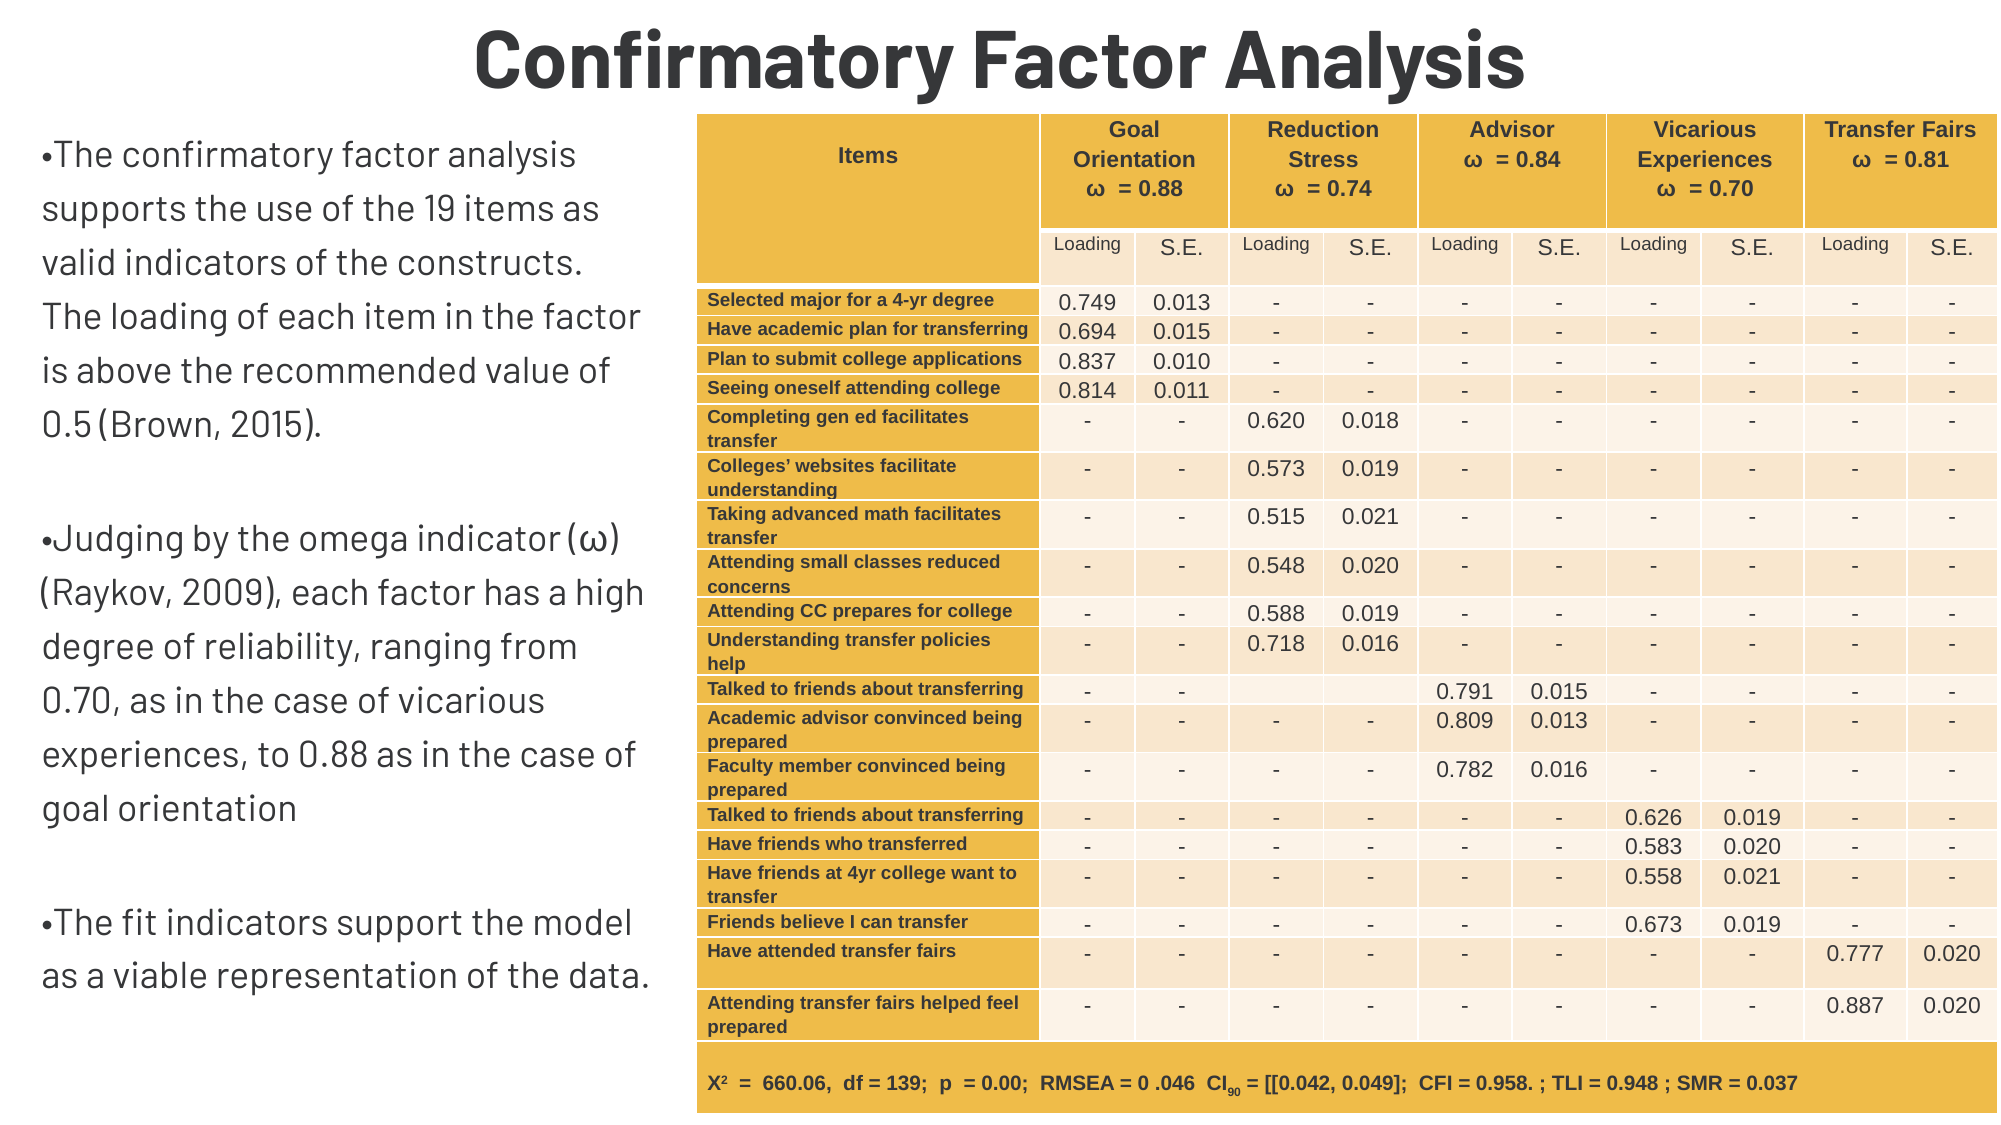

# Confirmatory Factor Analysis
The confirmatory factor analysis supports the use of the 19 items as valid indicators of the constructs. The loading of each item in the factor is above the recommended value of 0.5 (Brown, 2015).

Judging by the omega indicator (ω) (Raykov, 2009), each factor has a high degree of reliability, ranging from 0.70, as in the case of vicarious experiences, to 0.88 as in the case of goal orientation

The fit indicators support the model as a viable representation of the data.
| Items | Goal Orientation ω = 0.88 |  | Reduction Stress ω = 0.74 |  | Advisor ω = 0.84 |  | Vicarious Experiences ω = 0.70 |  | Transfer Fairs ω = 0.81 |  |
| --- | --- | --- | --- | --- | --- | --- | --- | --- | --- | --- |
|  | Loading | S.E. | Loading | S.E. | Loading | S.E. | Loading | S.E. | Loading | S.E. |
| Selected major for a 4-yr degree | 0.749 | 0.013 | - | - | - | - | - | - | - | - |
| Have academic plan for transferring | 0.694 | 0.015 | - | - | - | - | - | - | - | - |
| Plan to submit college applications | 0.837 | 0.010 | - | - | - | - | - | - | - | - |
| Seeing oneself attending college | 0.814 | 0.011 | - | - | - | - | - | - | - | - |
| Completing gen ed facilitates transfer | - | - | 0.620 | 0.018 | - | - | - | - | - | - |
| Colleges’ websites facilitate understanding | - | - | 0.573 | 0.019 | - | - | - | - | - | - |
| Taking advanced math facilitates transfer | - | - | 0.515 | 0.021 | - | - | - | - | - | - |
| Attending small classes reduced concerns | - | - | 0.548 | 0.020 | - | - | - | - | - | - |
| Attending CC prepares for college | - | - | 0.588 | 0.019 | - | - | - | - | - | - |
| Understanding transfer policies help | - | - | 0.718 | 0.016 | - | - | - | - | - | - |
| Talked to friends about transferring | - | - |  |  | 0.791 | 0.015 | - | - | - | - |
| Academic advisor convinced being prepared | - | - | - | - | 0.809 | 0.013 | - | - | - | - |
| Faculty member convinced being prepared | - | - | - | - | 0.782 | 0.016 | - | - | - | - |
| Talked to friends about transferring | - | - | - | - | - | - | 0.626 | 0.019 | - | - |
| Have friends who transferred | - | - | - | - | - | - | 0.583 | 0.020 | - | - |
| Have friends at 4yr college want to transfer | - | - | - | - | - | - | 0.558 | 0.021 | - | - |
| Friends believe I can transfer | - | - | - | - | - | - | 0.673 | 0.019 | - | - |
| Have attended transfer fairs | - | - | - | - | - | - | - | - | 0.777 | 0.020 |
| Attending transfer fairs helped feel prepared | - | - | - | - | - | - | - | - | 0.887 | 0.020 |
| X2 = 660.06, df = 139; p = 0.00; RMSEA = 0 .046 CI90 = [[0.042, 0.049]; CFI = 0.958. ; TLI = 0.948 ; SMR = 0.037 |  |  |  |  |  |  |  |  |  |  |